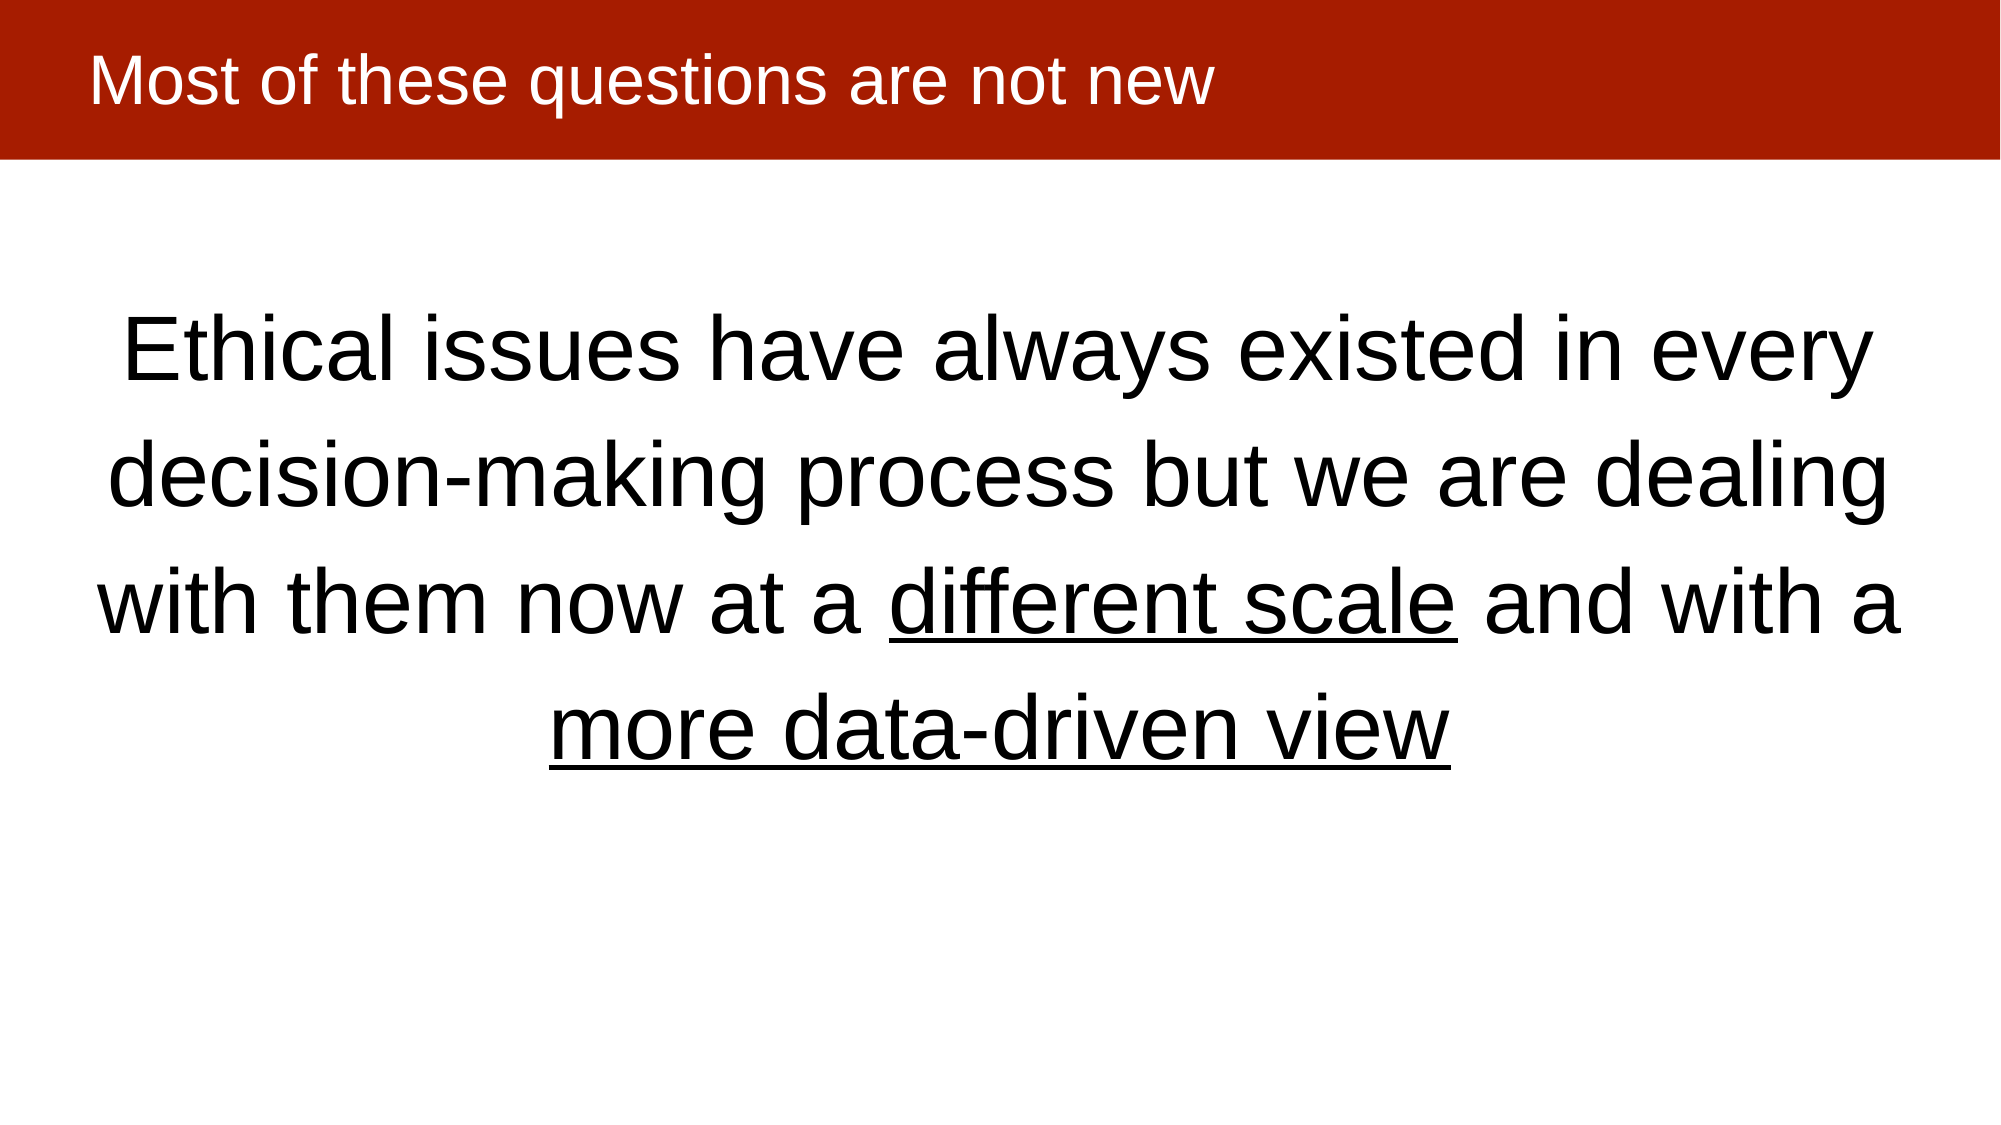

# Most of these questions are not new
Ethical issues have always existed in every decision-making process but we are dealing with them now at a different scale and with a more data-driven view